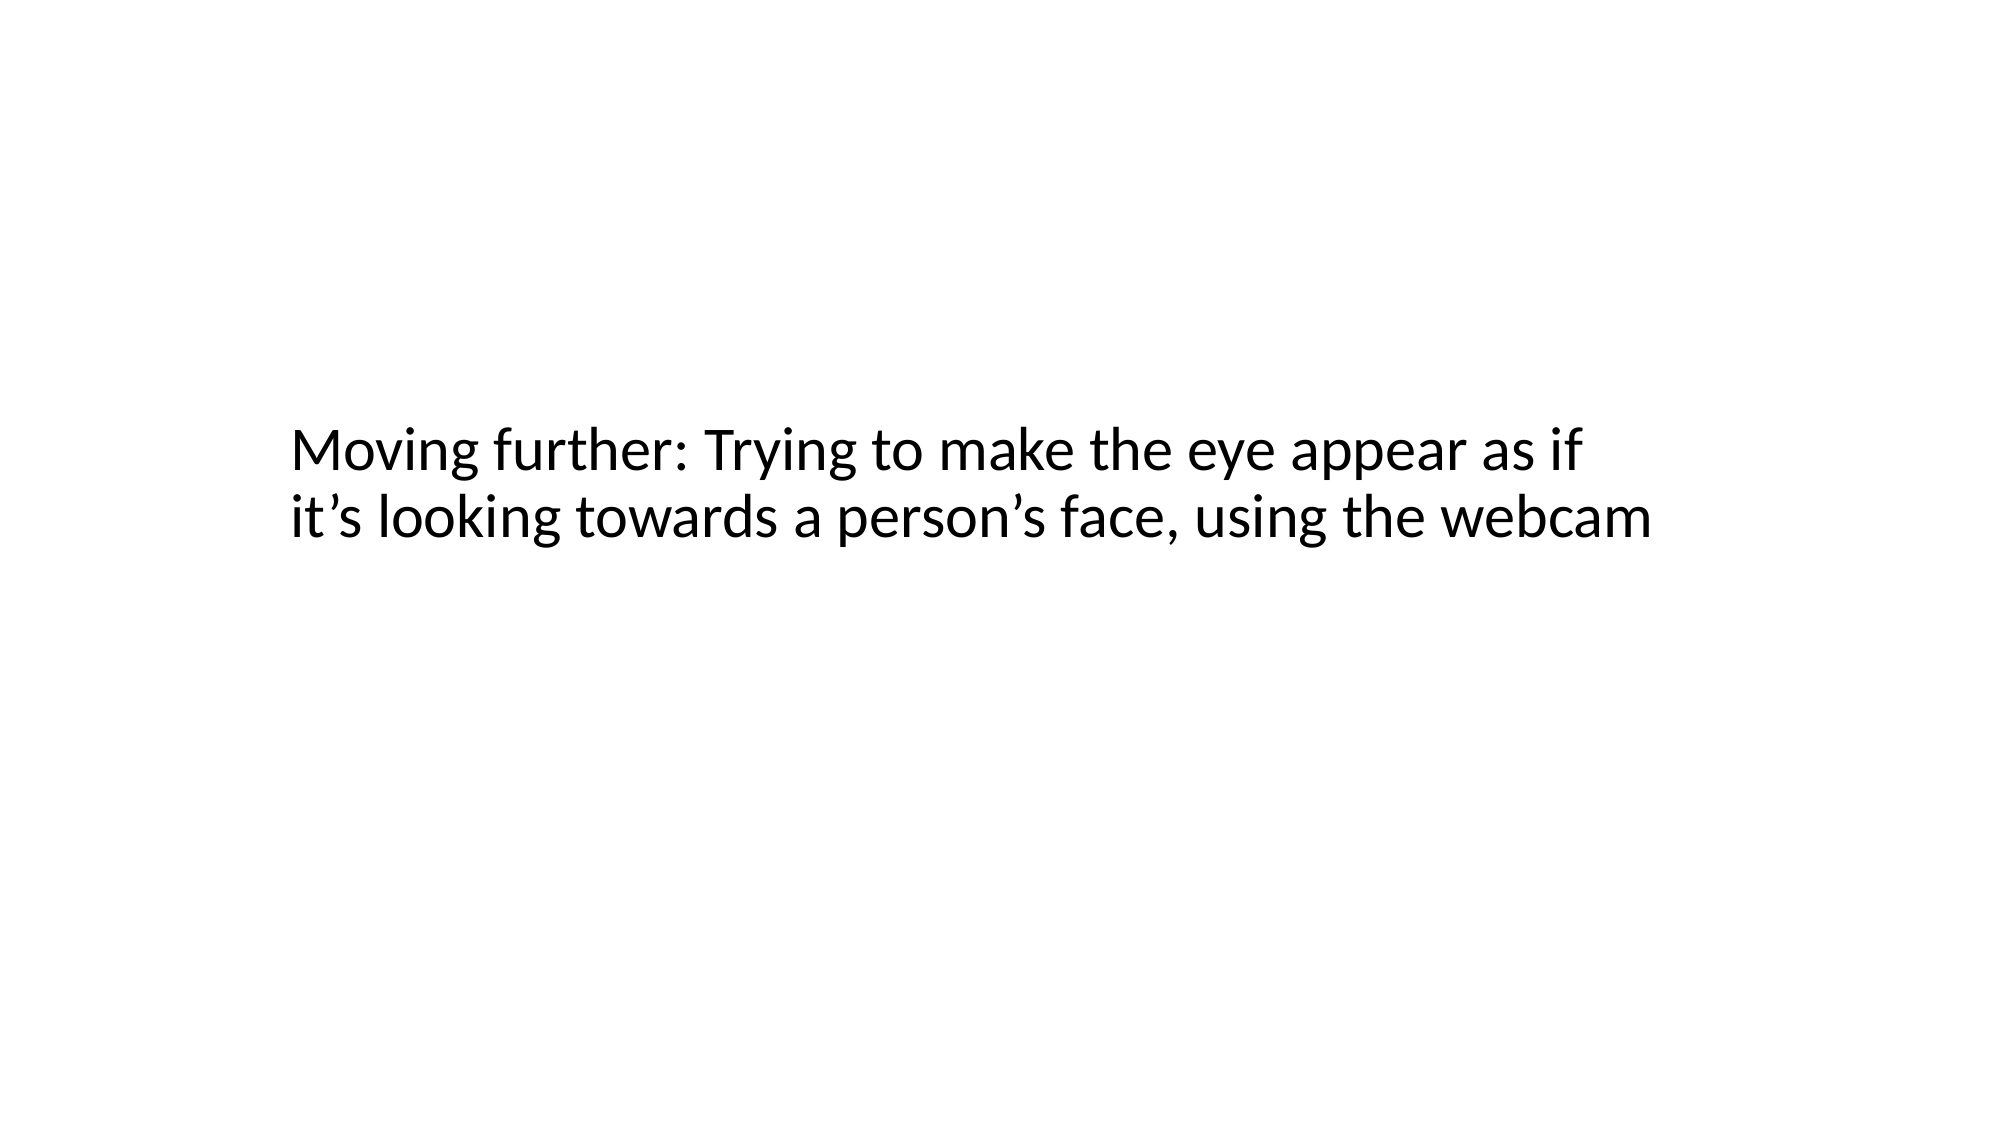

# Moving further: Trying to make the eye appear as if it’s looking towards a person’s face, using the webcam